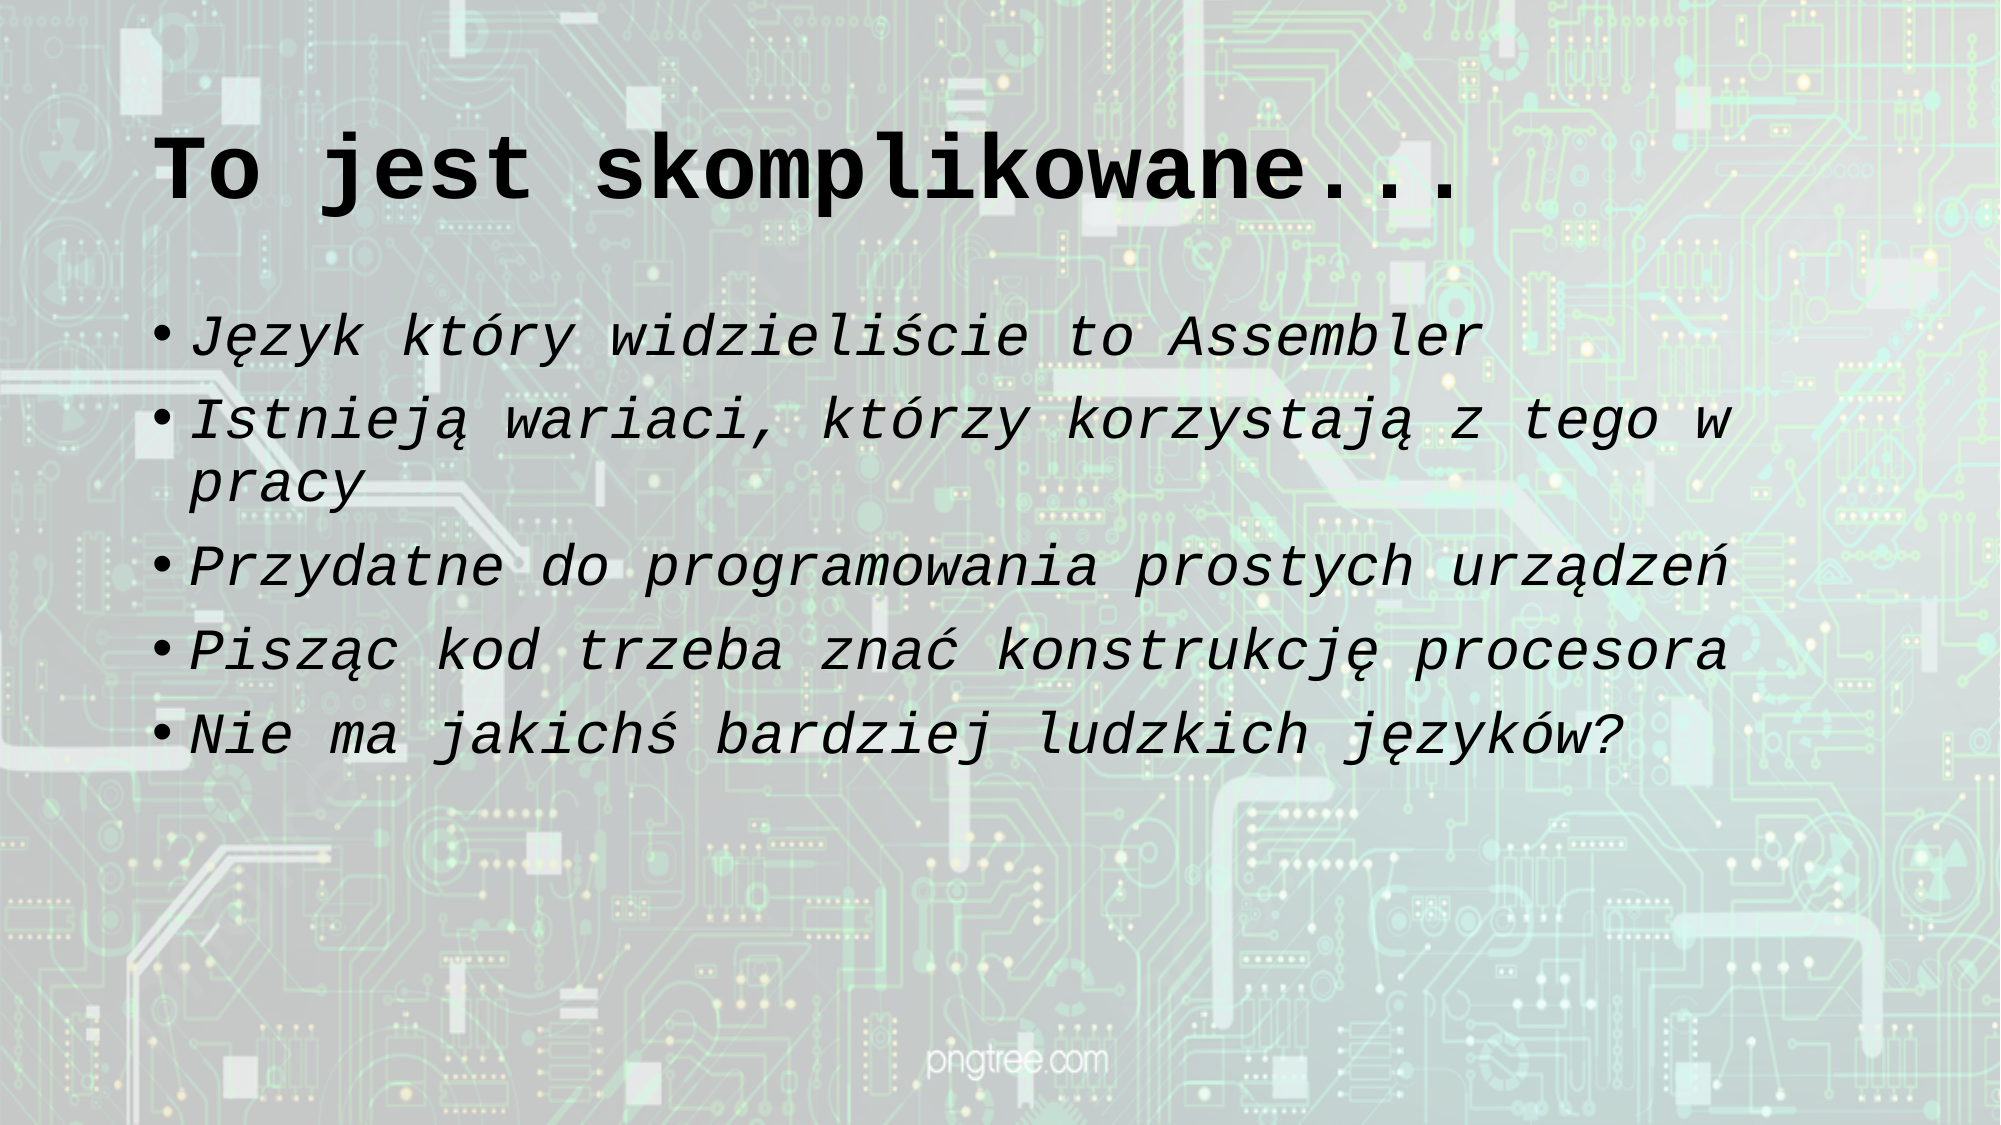

# To jest skomplikowane...
Język który widzieliście to Assembler
Istnieją wariaci, którzy korzystają z tego w pracy
Przydatne do programowania prostych urządzeń
Pisząc kod trzeba znać konstrukcję procesora
Nie ma jakichś bardziej ludzkich języków?